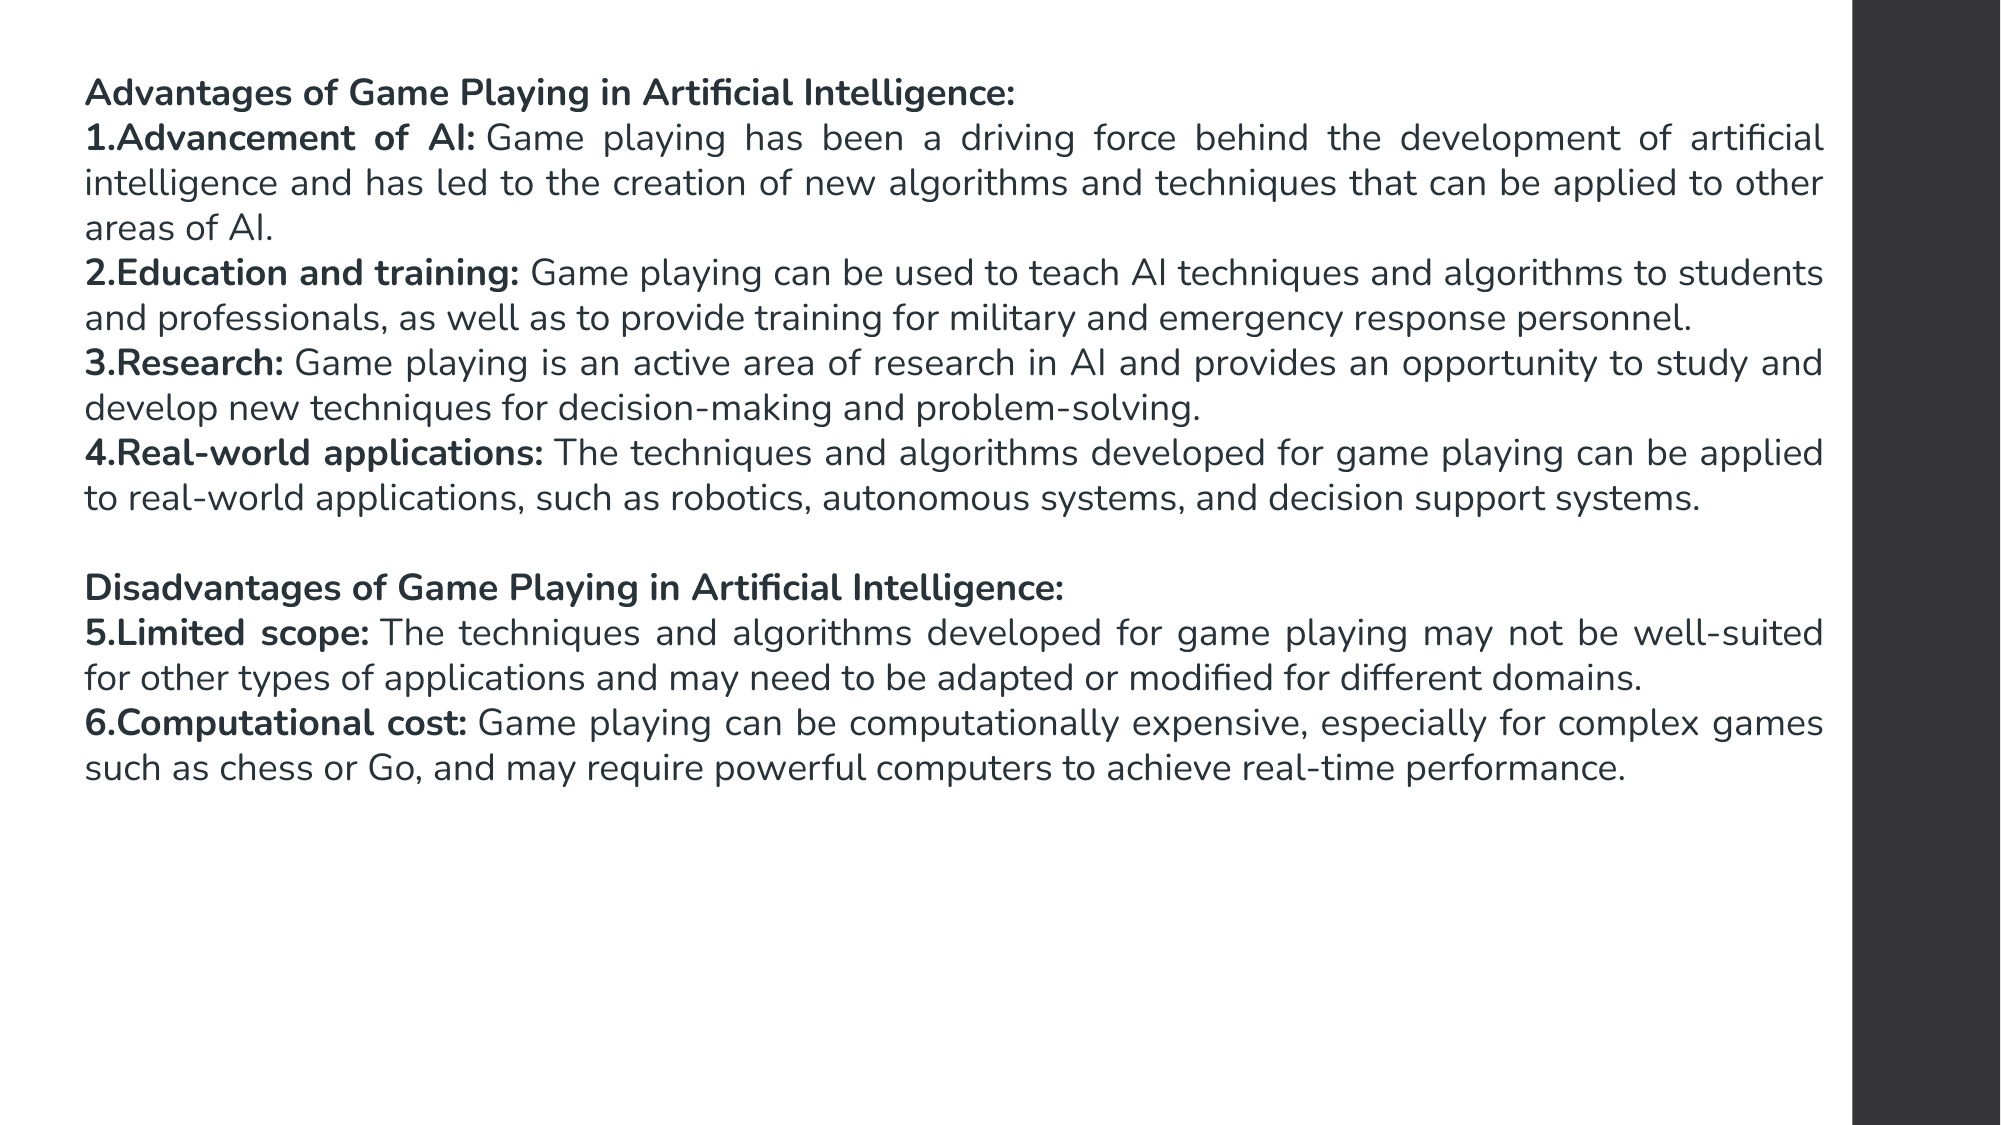

Advantages of Game Playing in Artificial Intelligence:
Advancement of AI: Game playing has been a driving force behind the development of artificial intelligence and has led to the creation of new algorithms and techniques that can be applied to other areas of AI.
Education and training: Game playing can be used to teach AI techniques and algorithms to students and professionals, as well as to provide training for military and emergency response personnel.
Research: Game playing is an active area of research in AI and provides an opportunity to study and develop new techniques for decision-making and problem-solving.
Real-world applications: The techniques and algorithms developed for game playing can be applied to real-world applications, such as robotics, autonomous systems, and decision support systems.

Disadvantages of Game Playing in Artificial Intelligence:
Limited scope: The techniques and algorithms developed for game playing may not be well-suited for other types of applications and may need to be adapted or modified for different domains.
Computational cost: Game playing can be computationally expensive, especially for complex games such as chess or Go, and may require powerful computers to achieve real-time performance.